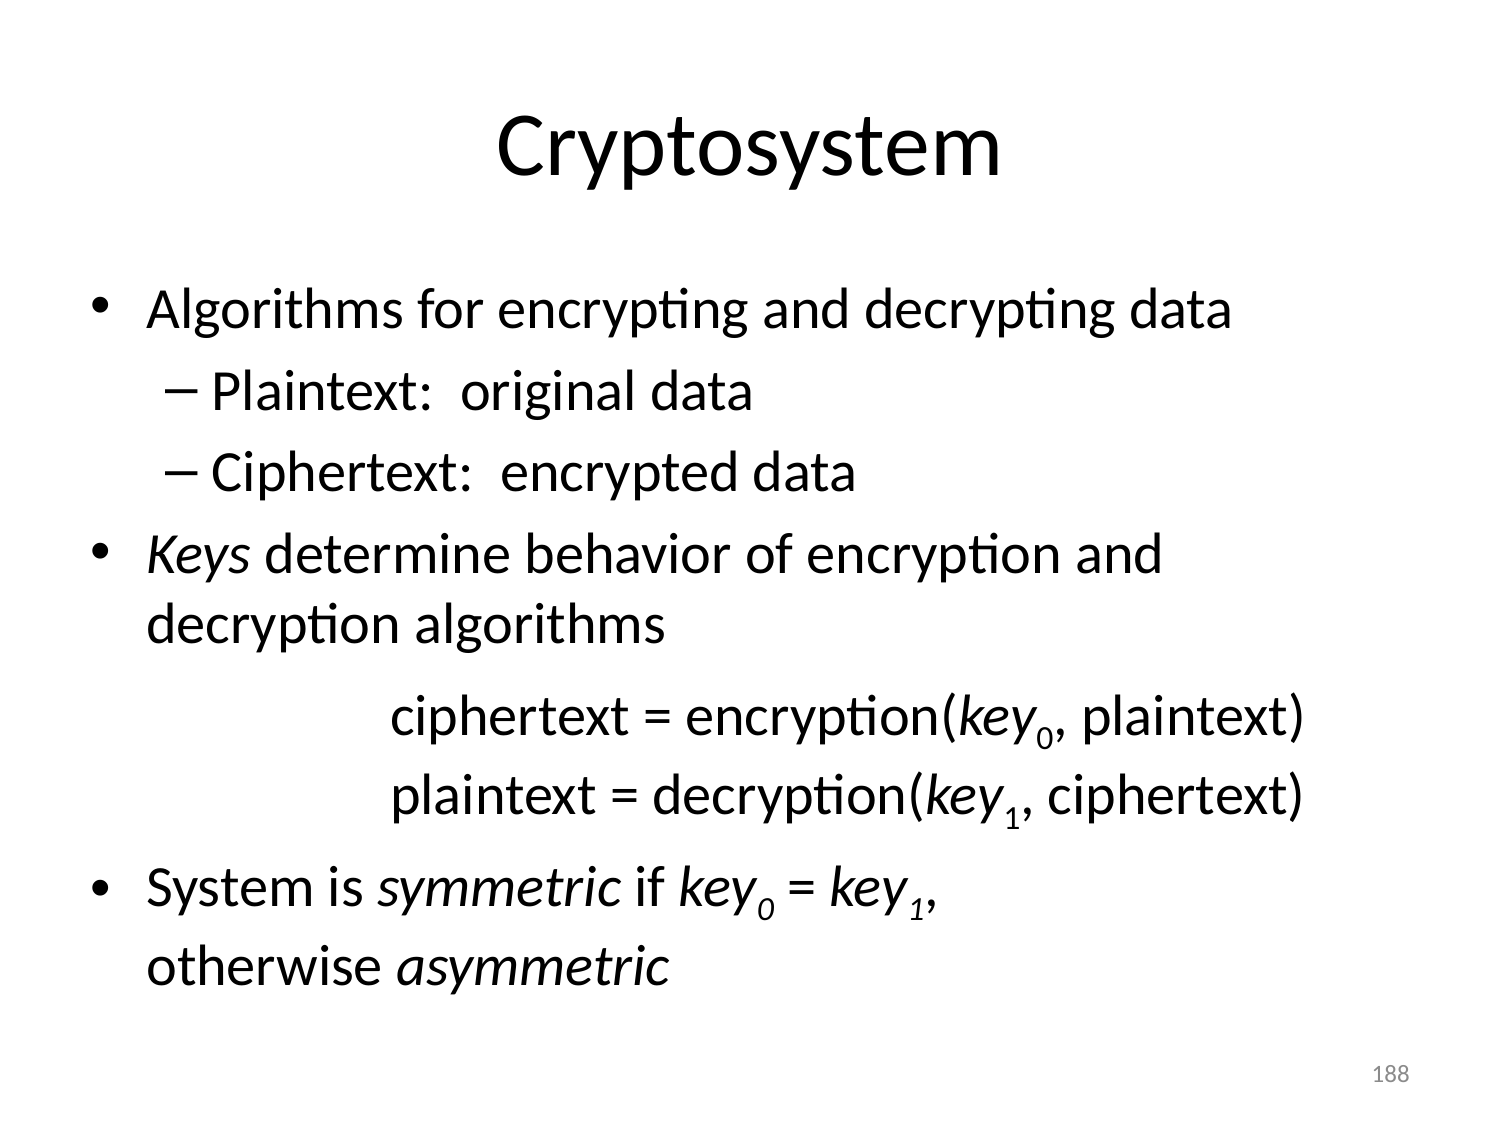

# Cryptosystem
Algorithms for encrypting and decrypting data
Plaintext:  original data
Ciphertext:  encrypted data
Keys determine behavior of encryption and decryption algorithms
		ciphertext = encryption(key0, plaintext)
		plaintext = decryption(key1, ciphertext)
System is symmetric if key0 = key1,
otherwise asymmetric
188